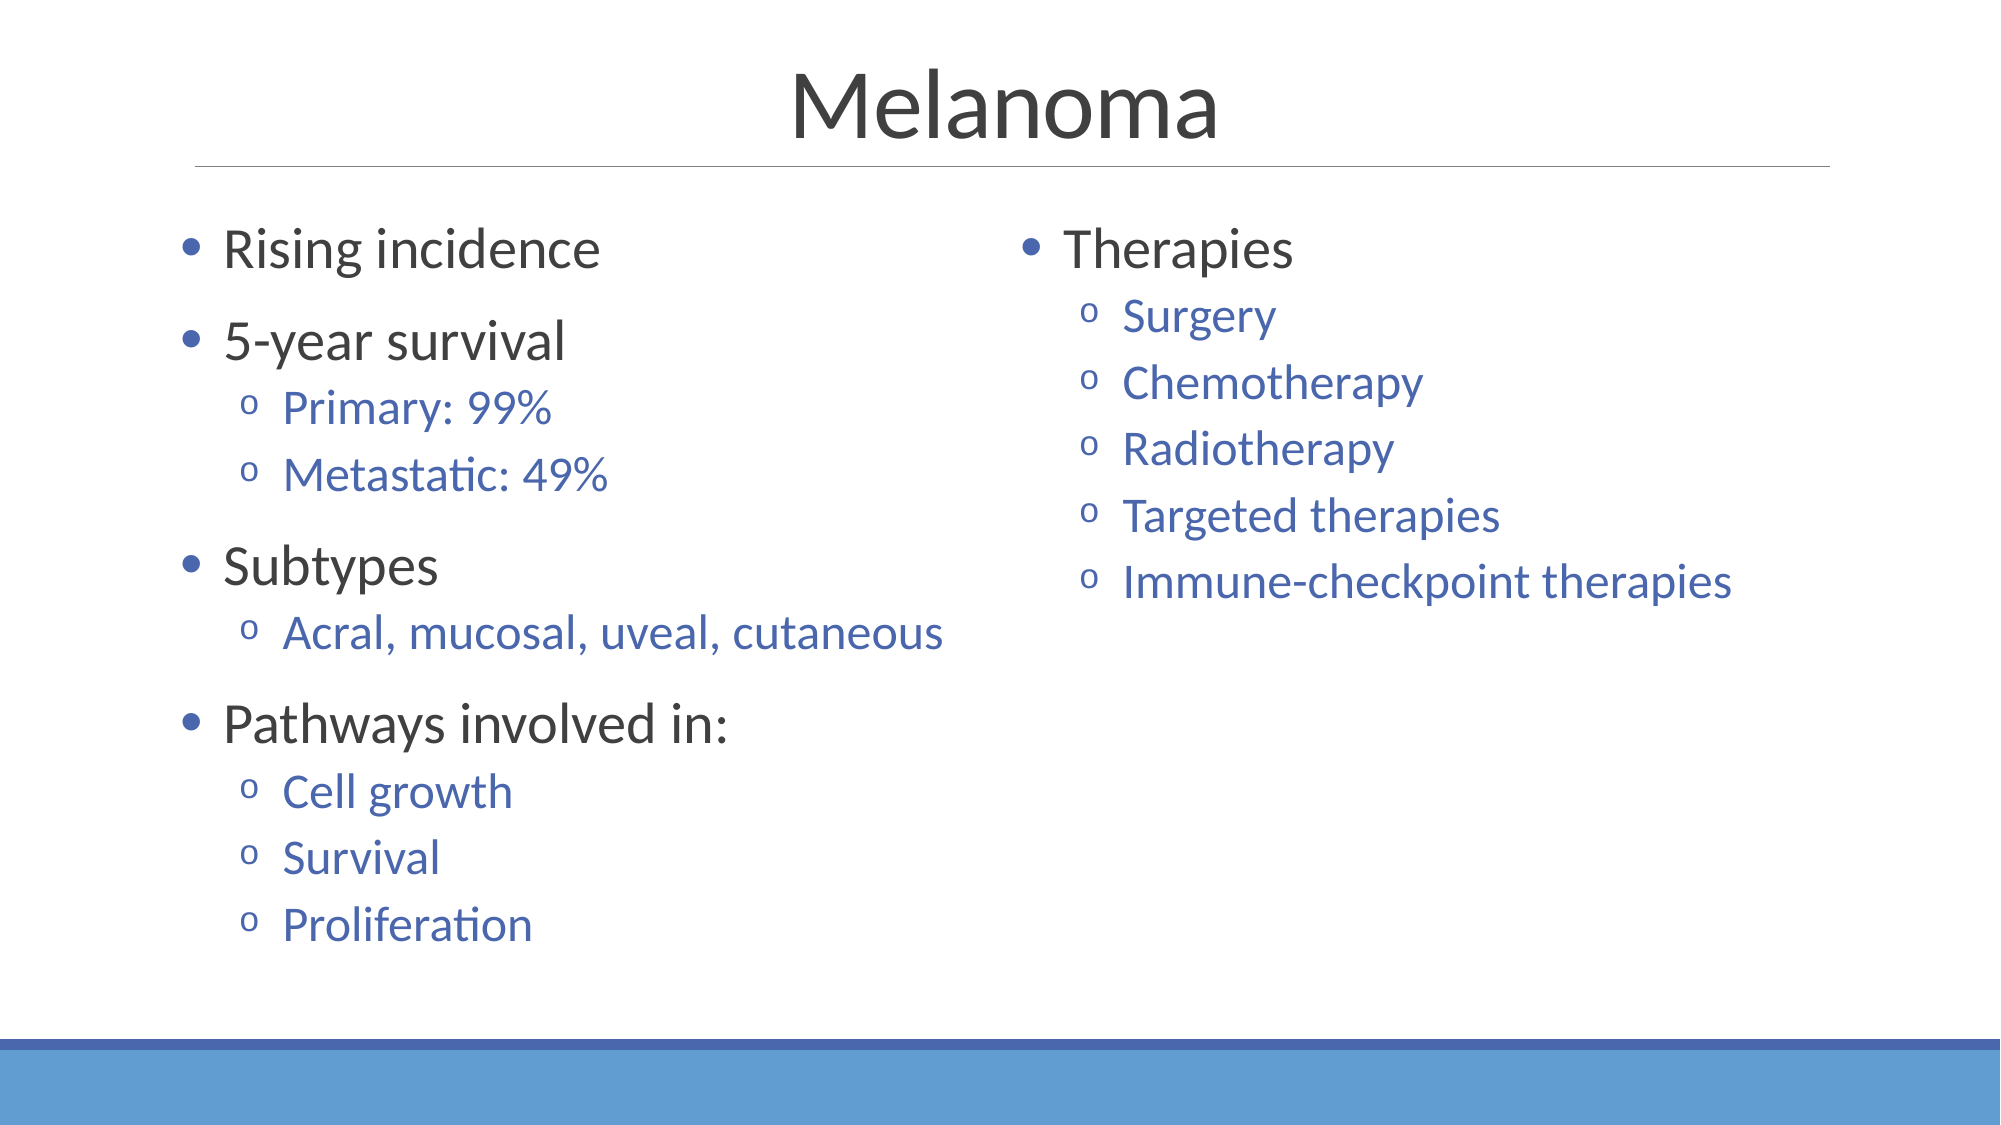

# Melanoma
Rising incidence
5-year survival
Primary: 99%
Metastatic: 49%
Subtypes
Acral, mucosal, uveal, cutaneous
Pathways involved in:
Cell growth
Survival
Proliferation

Therapies
Surgery
Chemotherapy
Radiotherapy
Targeted therapies
Immune-checkpoint therapies